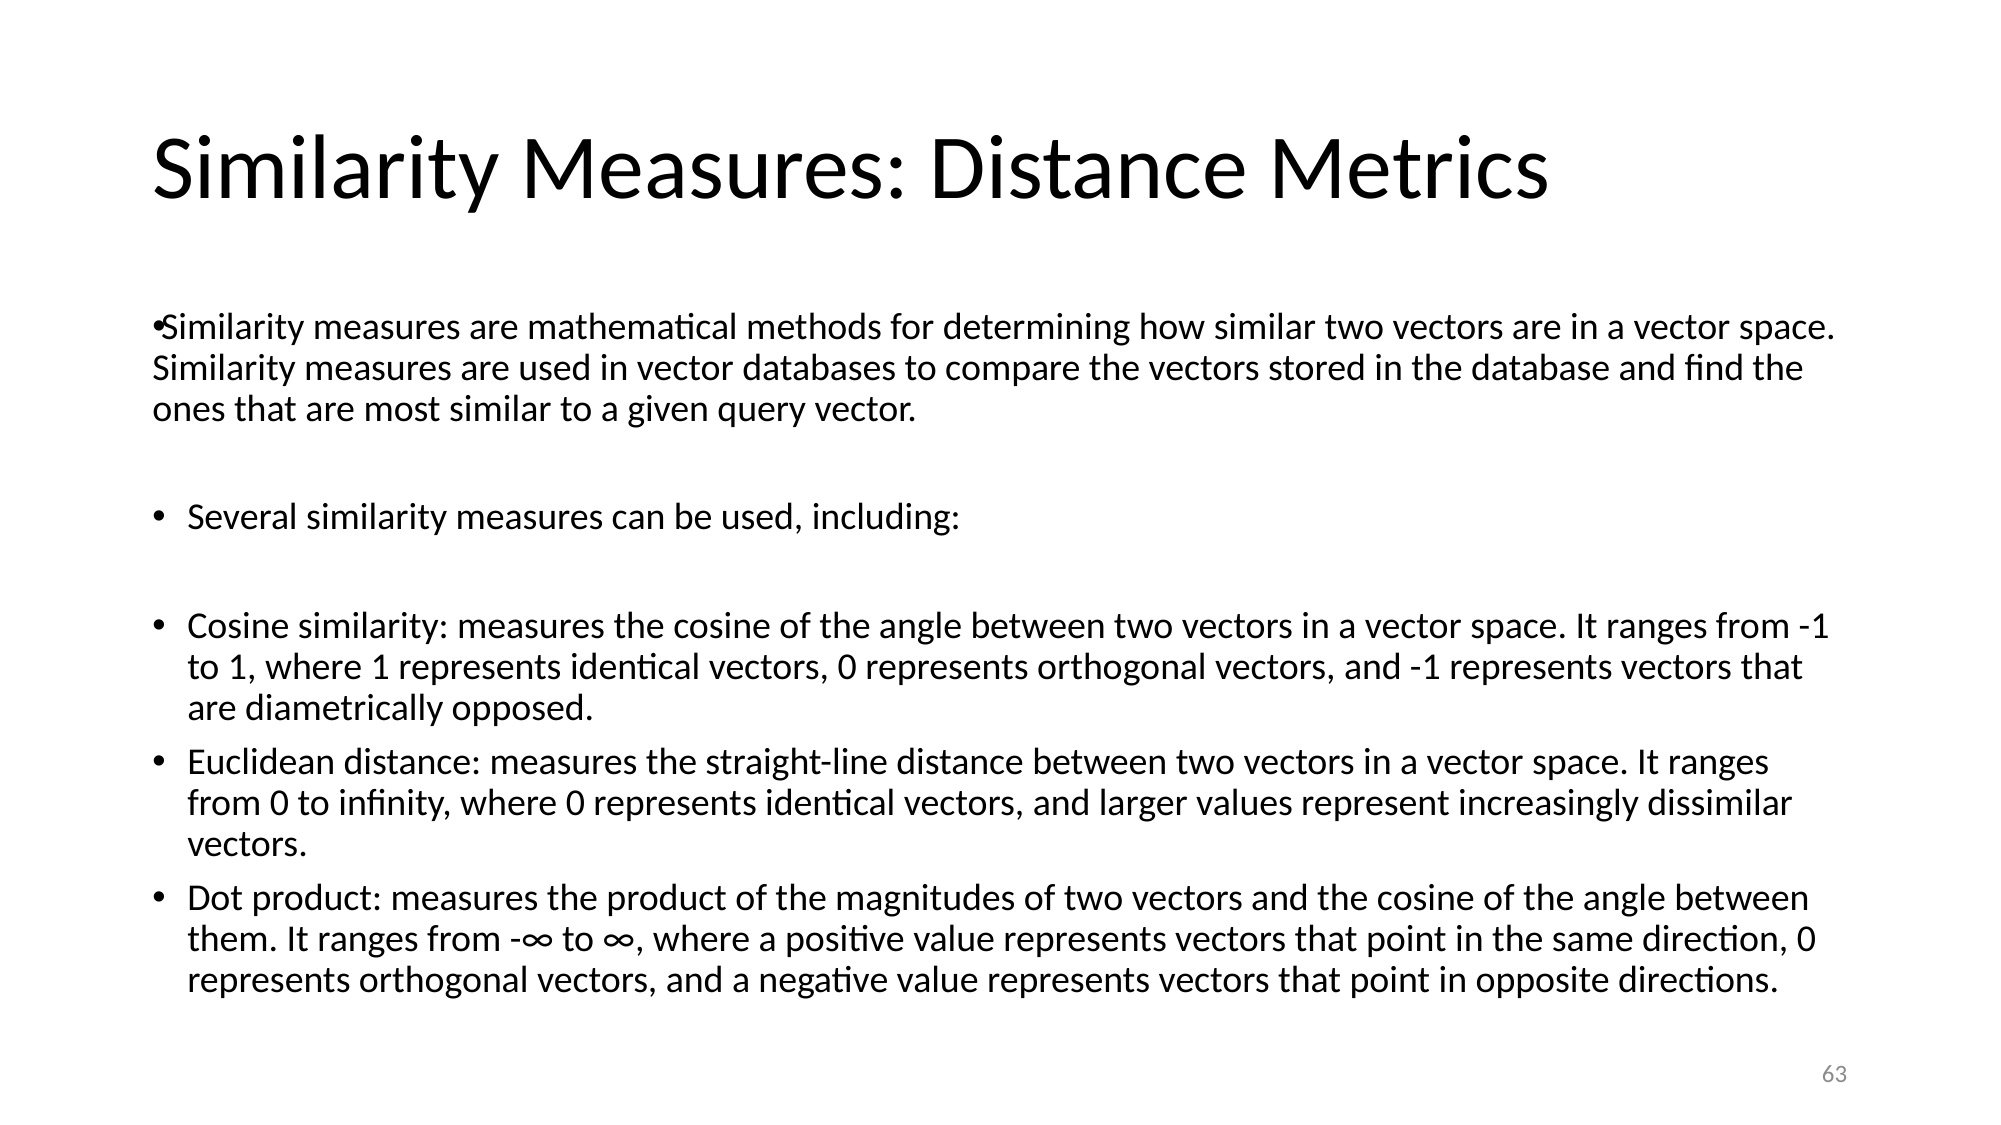

# Similarity Measures: Distance Metrics
Similarity measures are mathematical methods for determining how similar two vectors are in a vector space. Similarity measures are used in vector databases to compare the vectors stored in the database and find the ones that are most similar to a given query vector.

Several similarity measures can be used, including:

Cosine similarity: measures the cosine of the angle between two vectors in a vector space. It ranges from -1 to 1, where 1 represents identical vectors, 0 represents orthogonal vectors, and -1 represents vectors that are diametrically opposed.
Euclidean distance: measures the straight-line distance between two vectors in a vector space. It ranges from 0 to infinity, where 0 represents identical vectors, and larger values represent increasingly dissimilar vectors.
Dot product: measures the product of the magnitudes of two vectors and the cosine of the angle between them. It ranges from -∞ to ∞, where a positive value represents vectors that point in the same direction, 0 represents orthogonal vectors, and a negative value represents vectors that point in opposite directions.

63